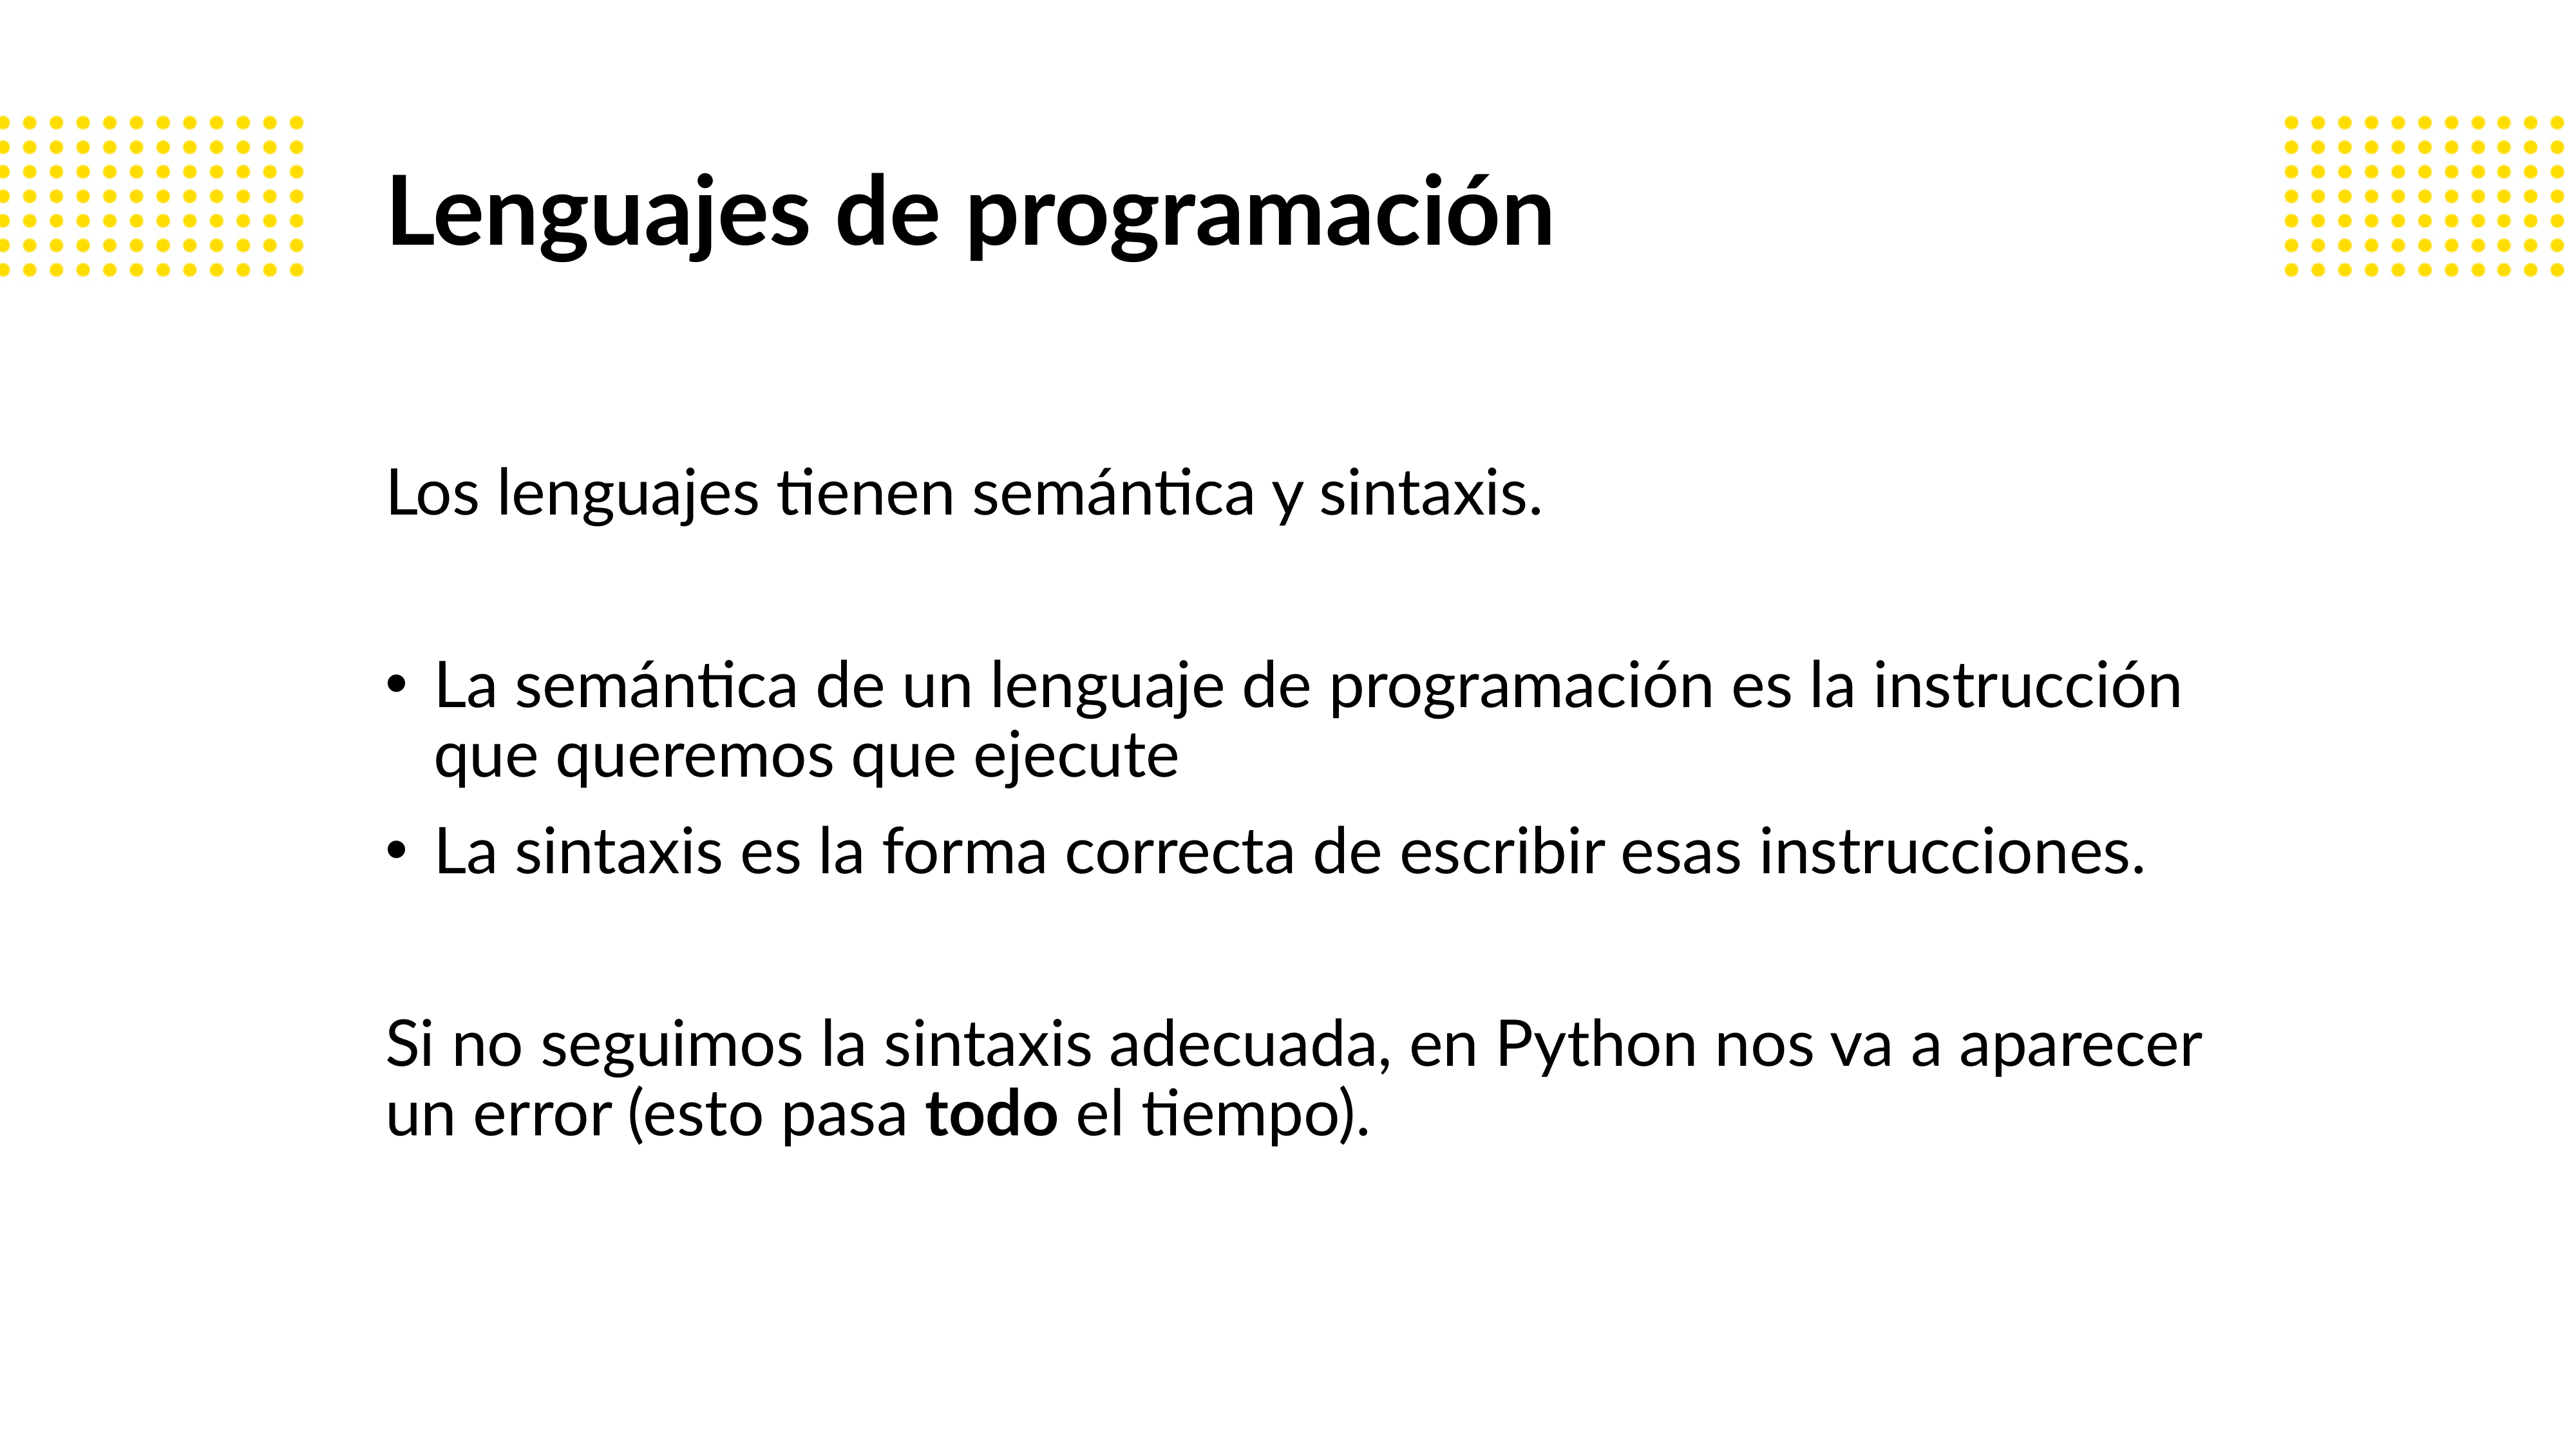

# Lenguajes de programación
Los lenguajes tienen semántica y sintaxis.

La semántica de un lenguaje de programación es la instrucción que queremos que ejecute
La sintaxis es la forma correcta de escribir esas instrucciones.

Si no seguimos la sintaxis adecuada, en Python nos va a aparecer un error (esto pasa todo el tiempo).